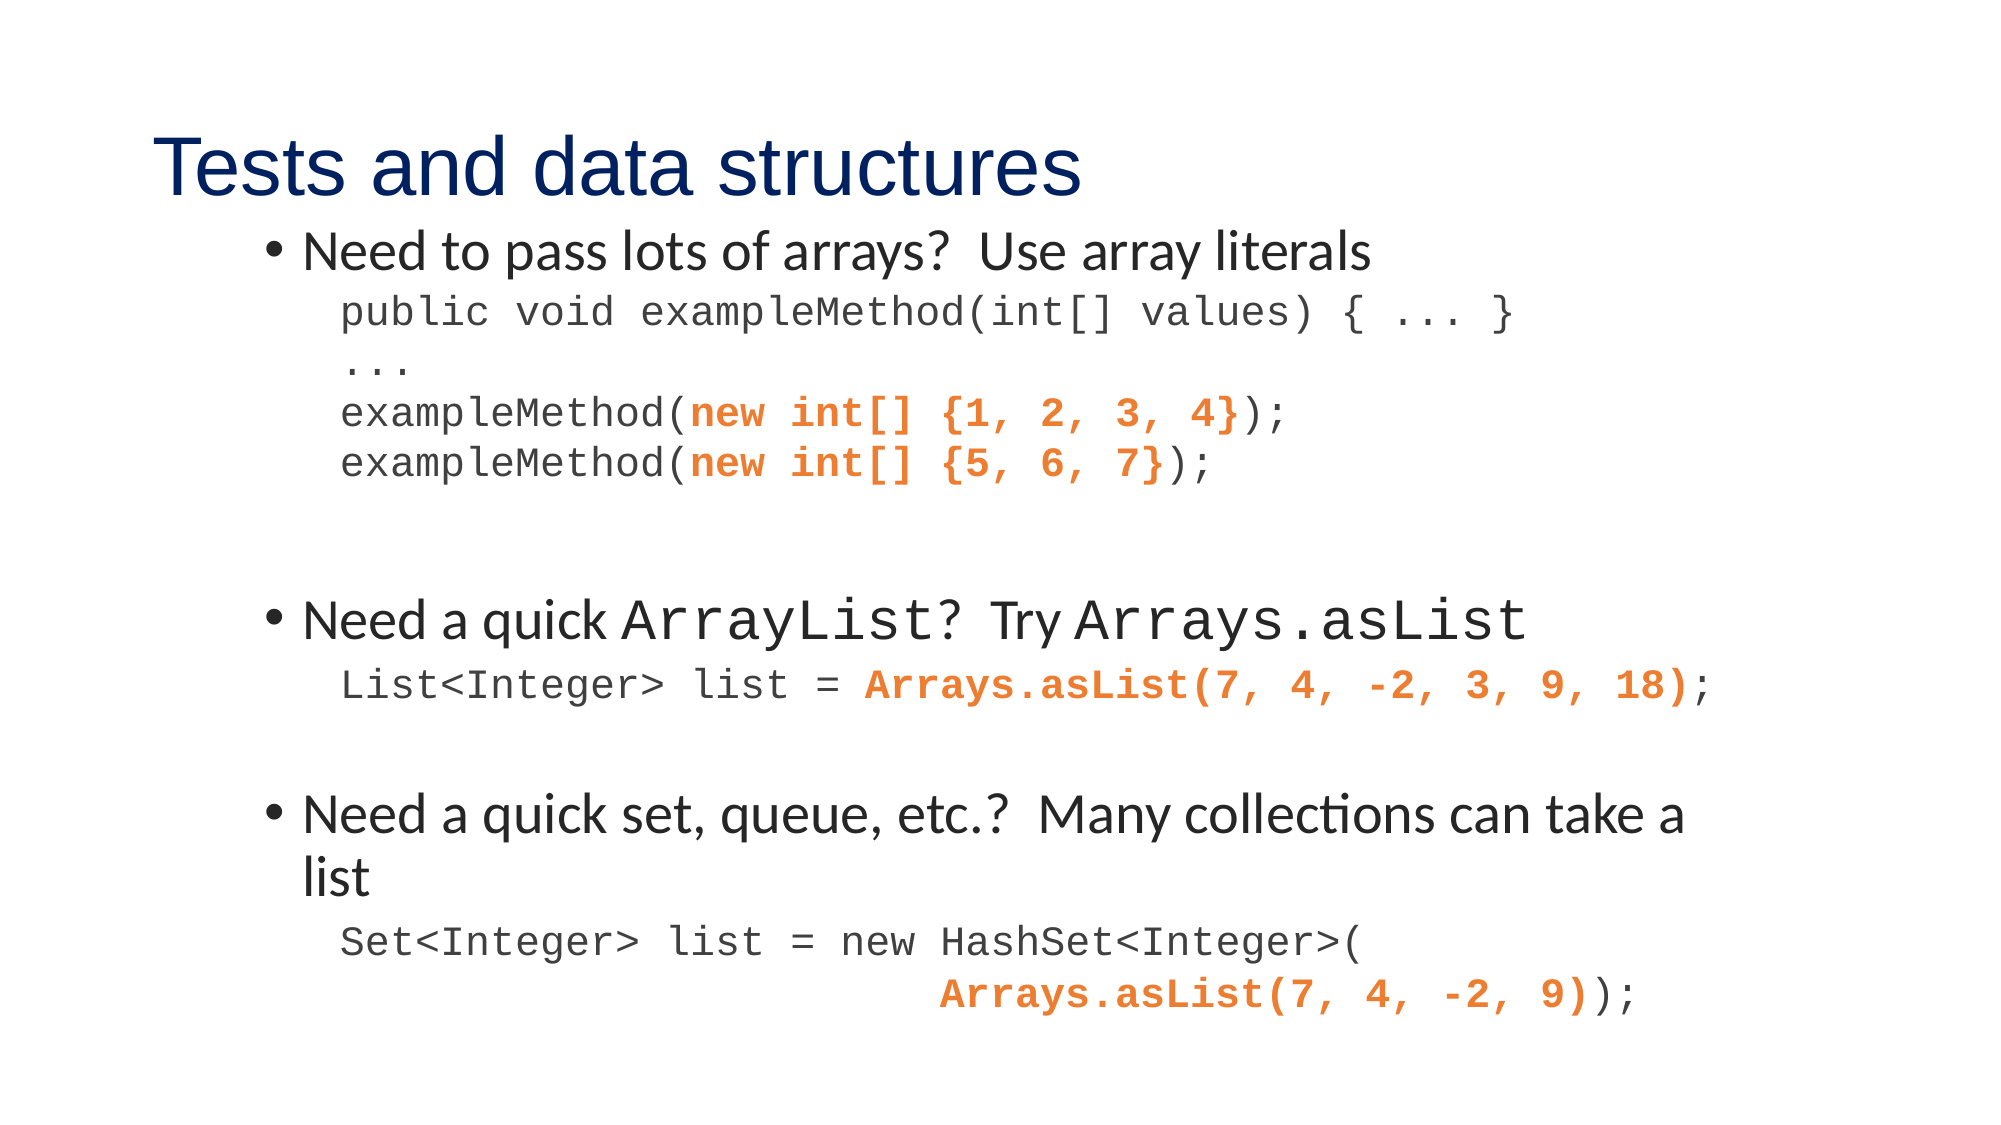

# Tests and data structures
Need to pass lots of arrays?  Use array literals
public void exampleMethod(int[] values) { ... }
...
exampleMethod(new int[] {1, 2, 3, 4});
exampleMethod(new int[] {5, 6, 7});

Need a quick ArrayList?  Try Arrays.asList
List<Integer> list = Arrays.asList(7, 4, -2, 3, 9, 18);

Need a quick set, queue, etc.?  Many collections can take a list
Set<Integer> list = new HashSet<Integer>(
                        Arrays.asList(7, 4, -2, 9));